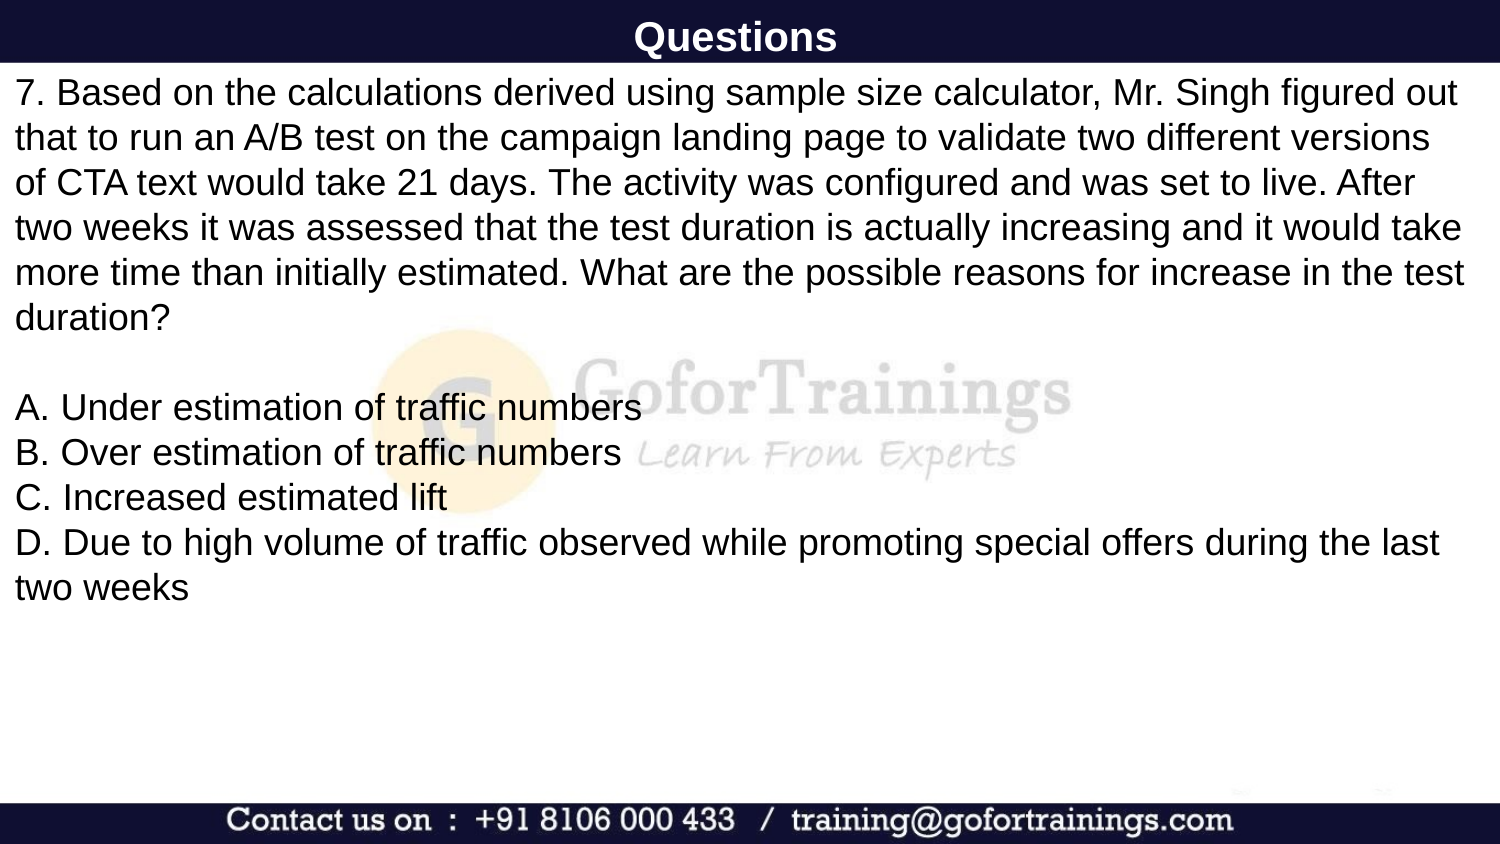

Questions
7. Based on the calculations derived using sample size calculator, Mr. Singh figured out that to run an A/B test on the campaign landing page to validate two different versions of CTA text would take 21 days. The activity was configured and was set to live. After two weeks it was assessed that the test duration is actually increasing and it would take more time than initially estimated. What are the possible reasons for increase in the test duration?

A. Under estimation of traffic numbers
B. Over estimation of traffic numbers
C. Increased estimated lift
D. Due to high volume of traffic observed while promoting special offers during the last two weeks